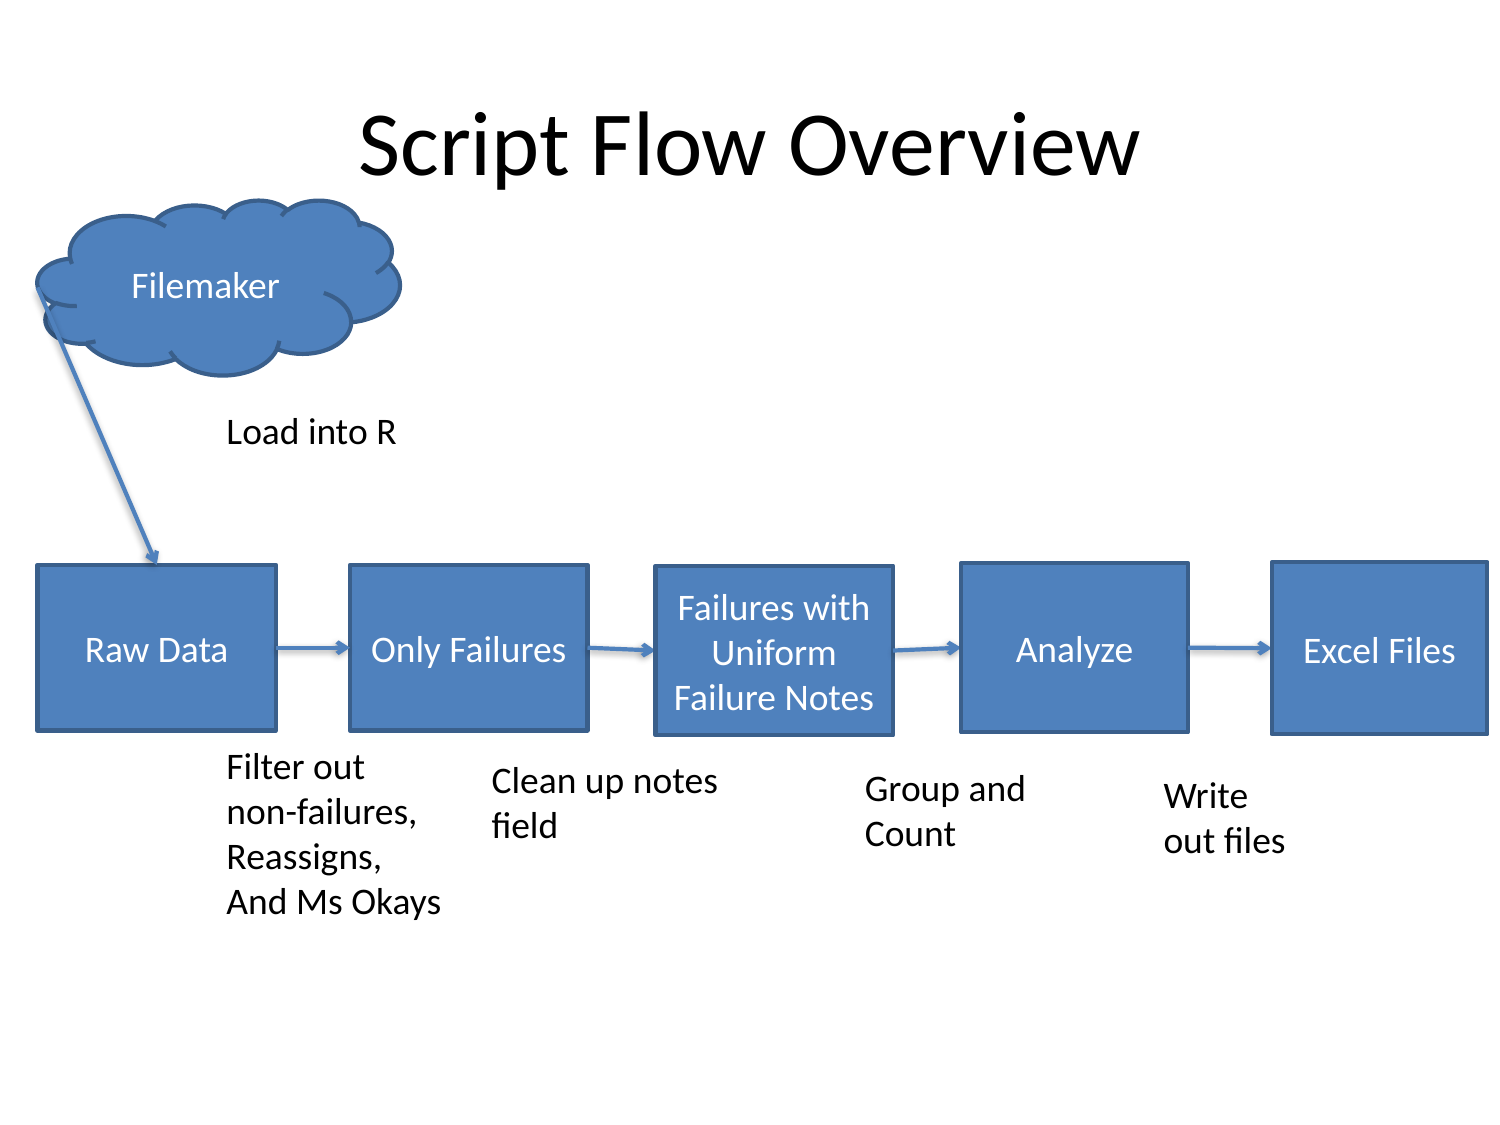

# Script Flow Overview
Filemaker
Load into R
Excel Files
Analyze
Only Failures
Raw Data
Failures with Uniform Failure Notes
Filter out
non-failures, Reassigns,
And Ms Okays
Clean up notes field
Group and Count
Write out files